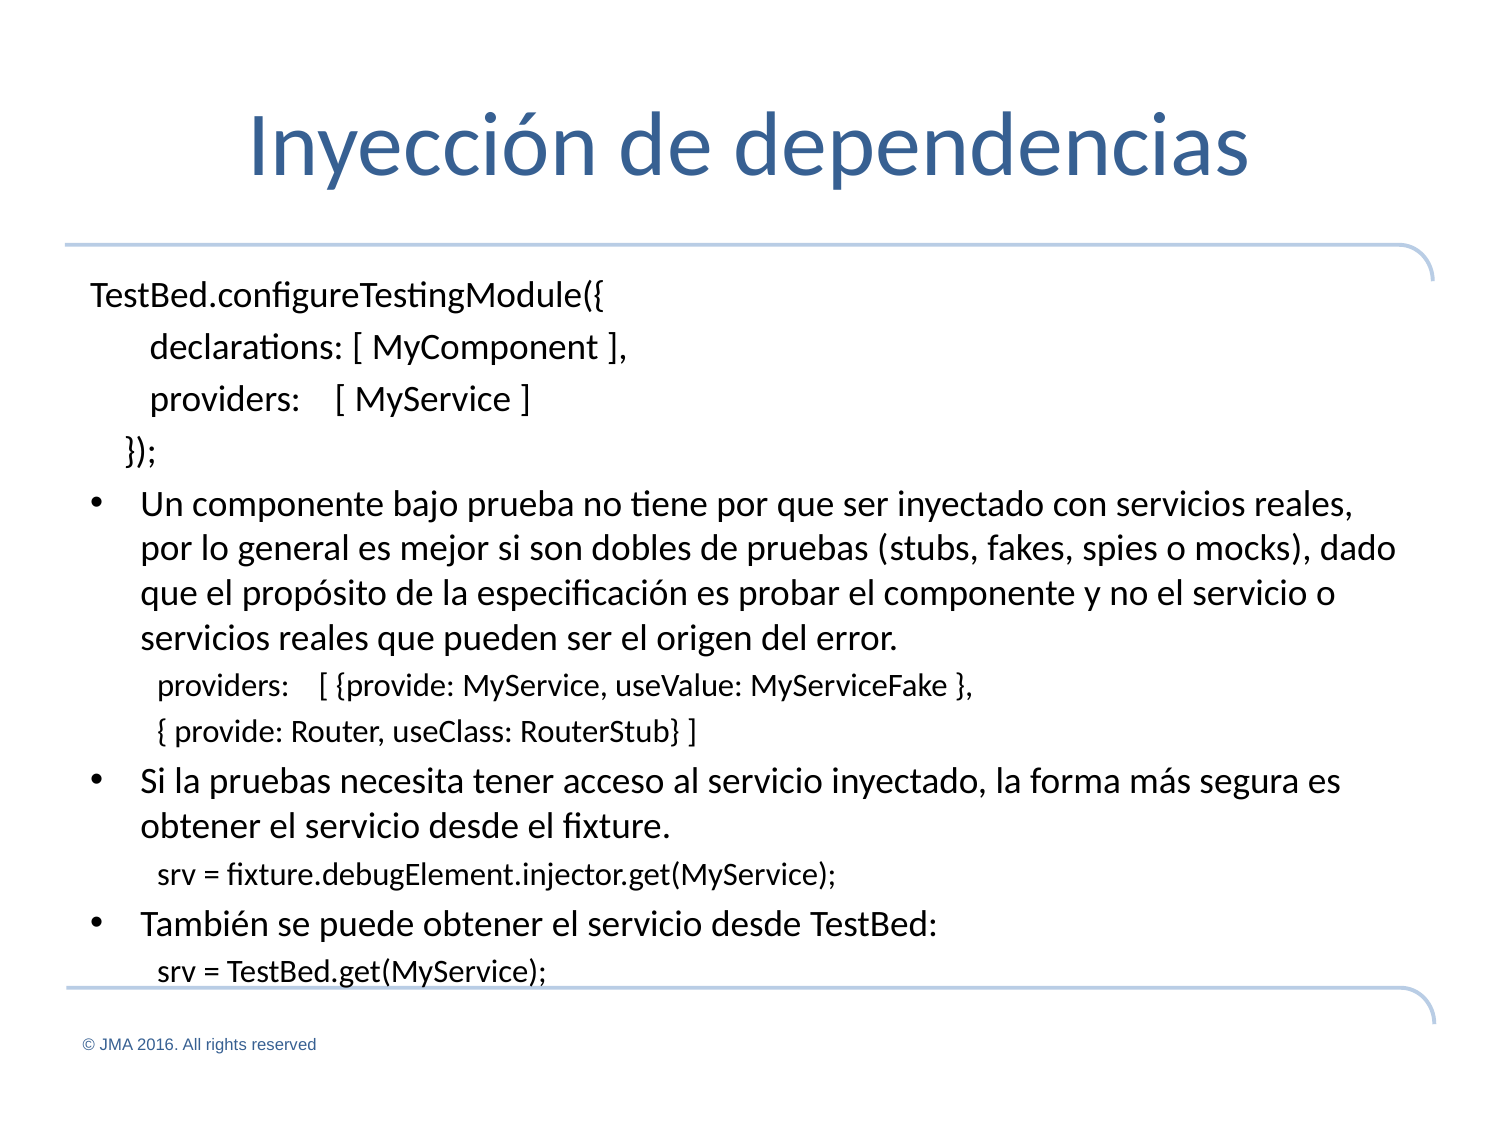

# Inyección de dependencias
TestBed.configureTestingModule({
       declarations: [ MyComponent ],
       providers:    [ MyService ]
    });
Un componente bajo prueba no tiene por que ser inyectado con servicios reales, por lo general es mejor si son dobles de pruebas (stubs, fakes, spies o mocks), dado que el propósito de la especificación es probar el componente y no el servicio o servicios reales que pueden ser el origen del error.
providers:    [ {provide: MyService, useValue: MyServiceFake },
	{ provide: Router, useClass: RouterStub} ]
Si la pruebas necesita tener acceso al servicio inyectado, la forma más segura es obtener el servicio desde el fixture.
srv = fixture.debugElement.injector.get(MyService);
También se puede obtener el servicio desde TestBed:
srv = TestBed.get(MyService);